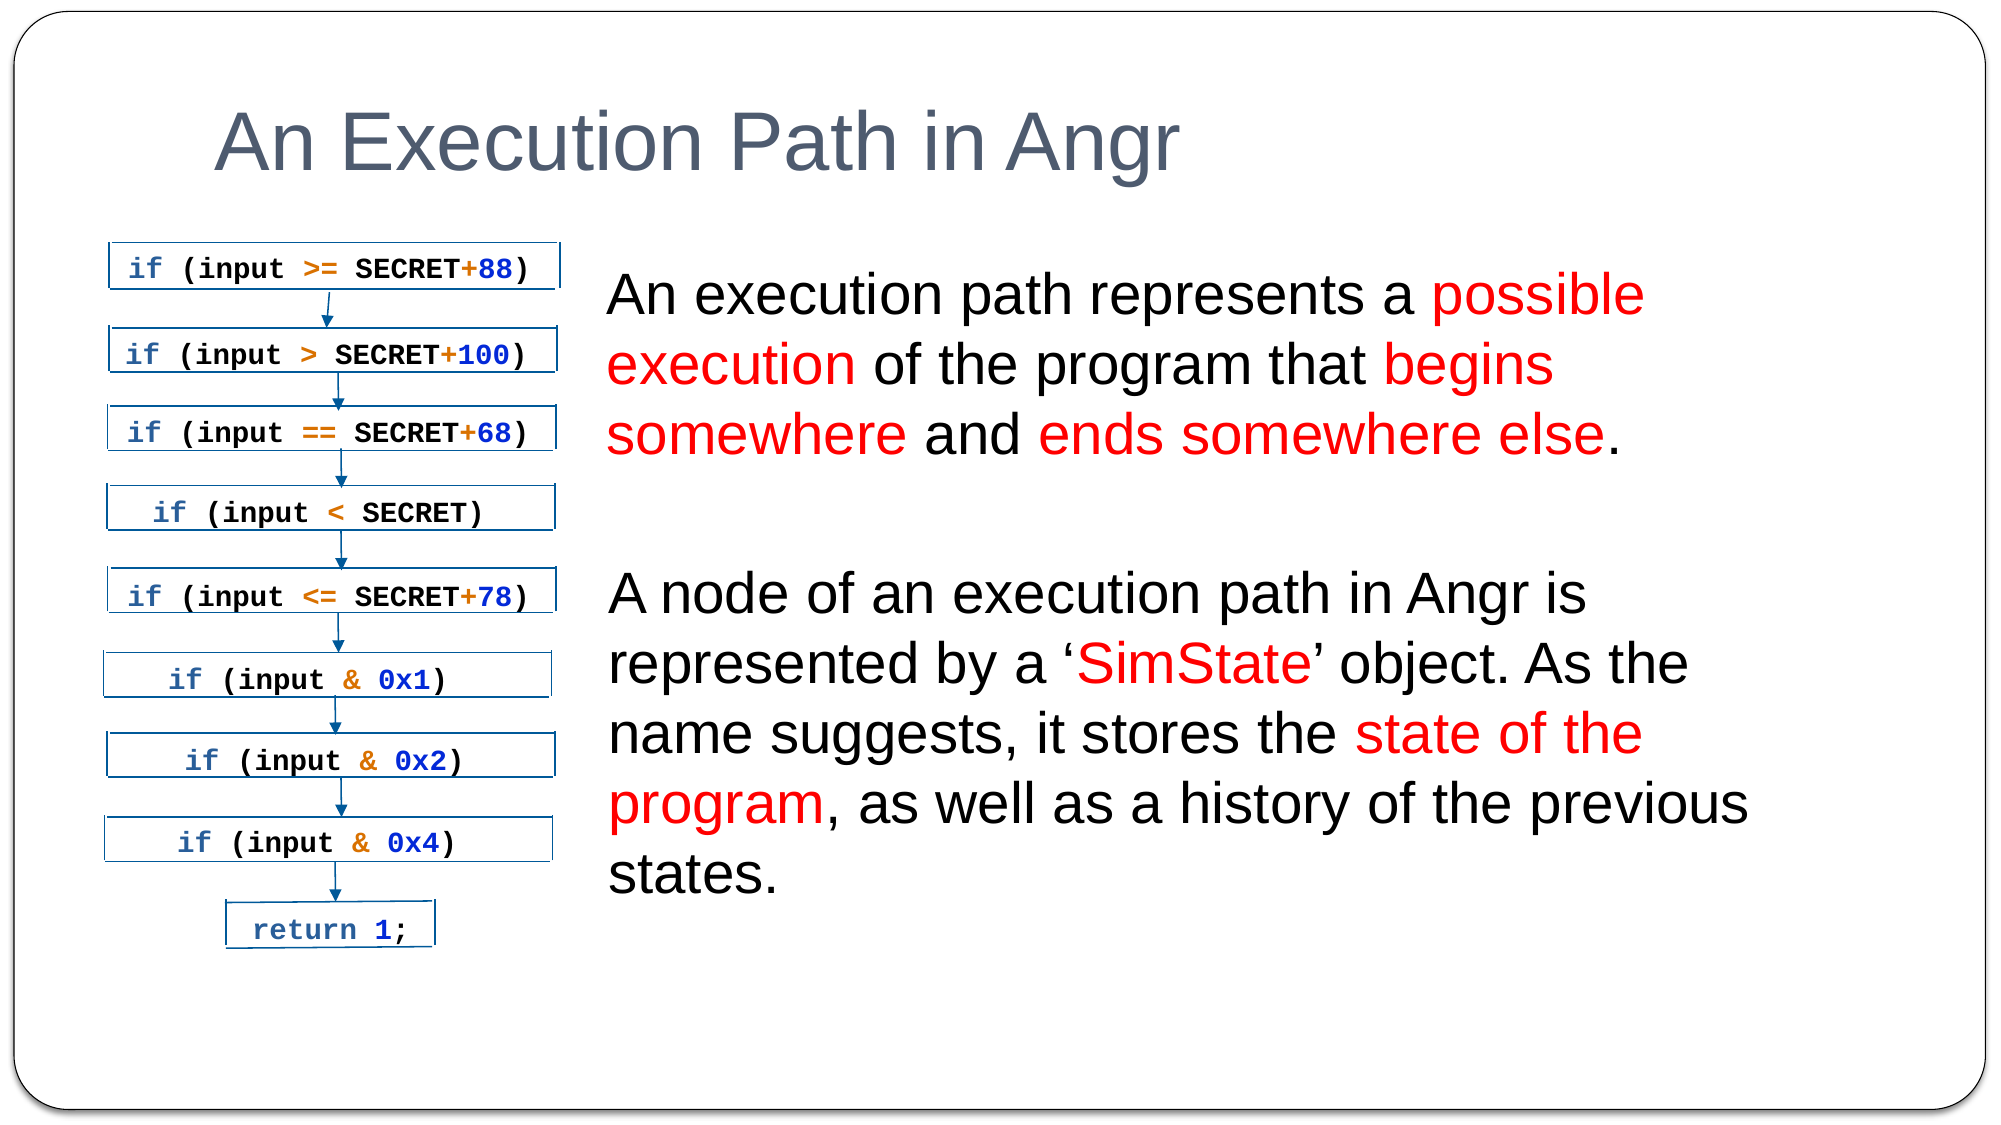

# An Execution Path in Angr
if (input >= SECRET+88)
if (input > SECRET+100)
if (input == SECRET+68)
if (input < SECRET)
if (input <= SECRET+78)
if (input & 0x1)
if (input & 0x2)
if (input & 0x4)
return 1;
An execution path represents a possible execution of the program that begins somewhere and ends somewhere else.
A node of an execution path in Angr is represented by a ‘SimState’ object. As the name suggests, it stores the state of the program, as well as a history of the previous states.